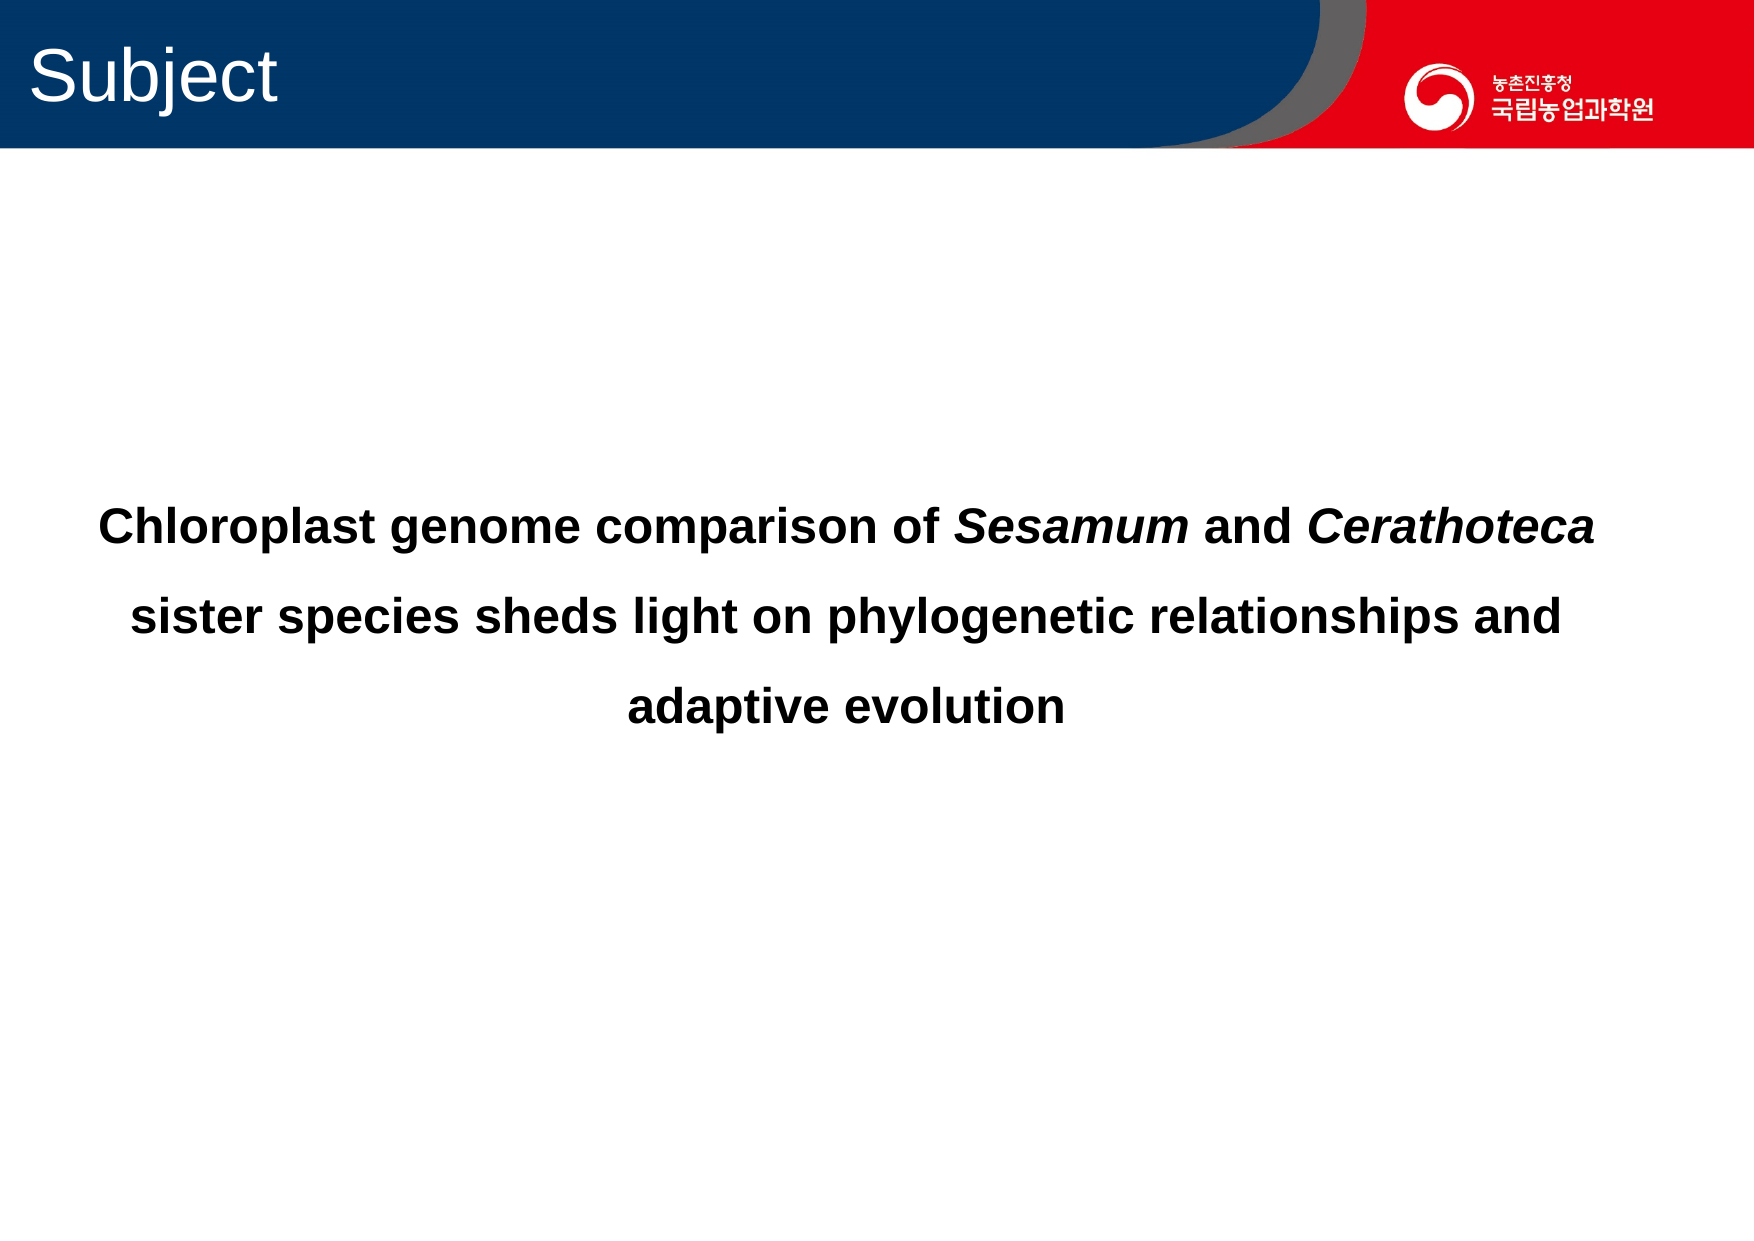

Subject
Chloroplast genome comparison of Sesamum and Cerathoteca sister species sheds light on phylogenetic relationships and adaptive evolution